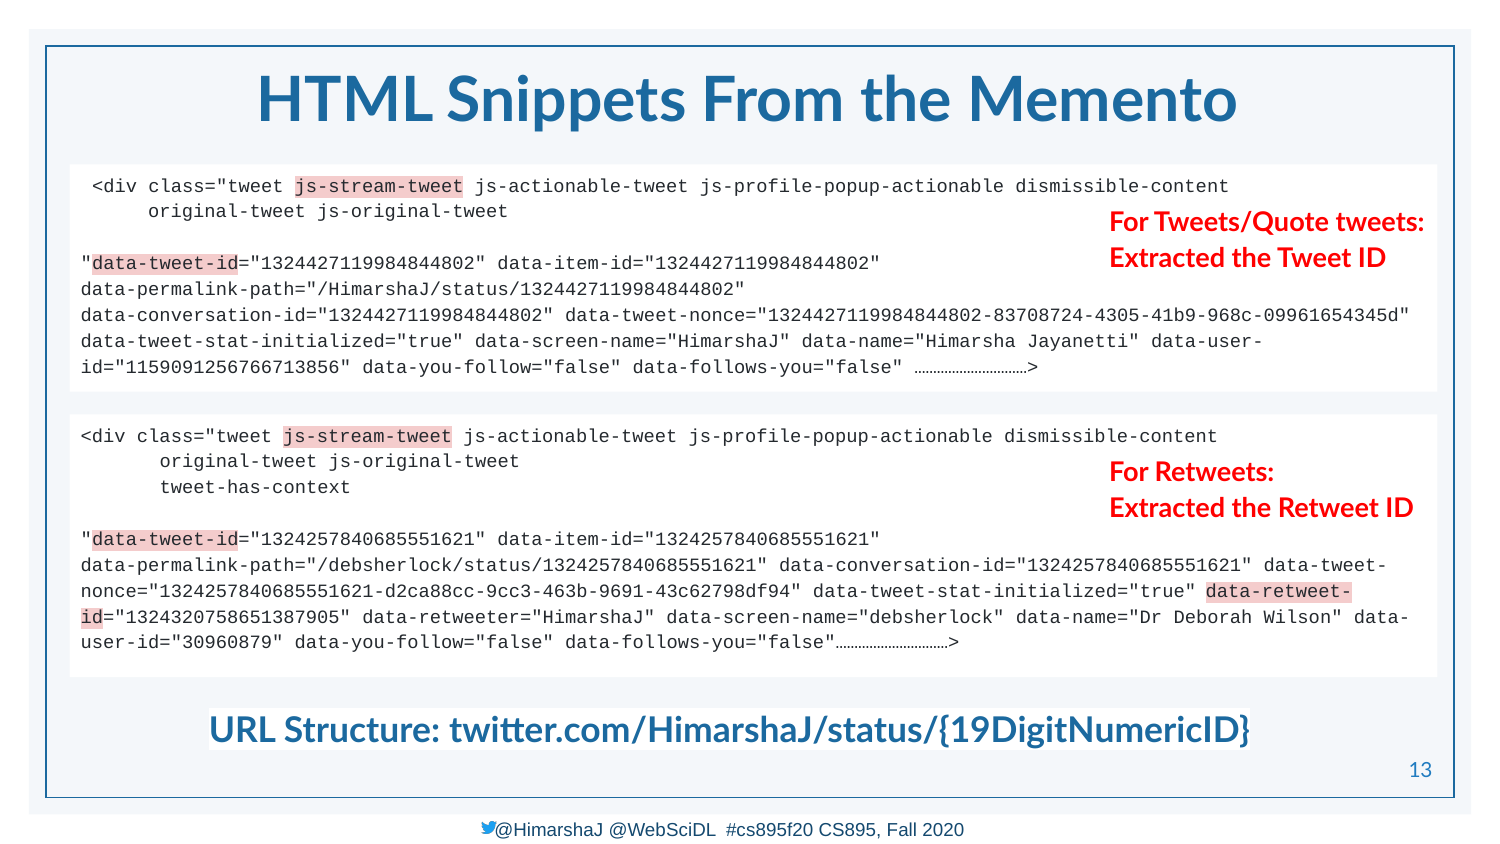

# HTML Snippets From the Memento
 <div class="tweet js-stream-tweet js-actionable-tweet js-profile-popup-actionable dismissible-content
      original-tweet js-original-tweet

"data-tweet-id="1324427119984844802" data-item-id="1324427119984844802" data-permalink-path="/HimarshaJ/status/1324427119984844802"
data-conversation-id="1324427119984844802" data-tweet-nonce="1324427119984844802-83708724-4305-41b9-968c-09961654345d"
data-tweet-stat-initialized="true" data-screen-name="HimarshaJ" data-name="Himarsha Jayanetti" data-user-id="1159091256766713856" data-you-follow="false" data-follows-you="false" …………………………>

For Tweets/Quote tweets:
Extracted the Tweet ID
<div class="tweet js-stream-tweet js-actionable-tweet js-profile-popup-actionable dismissible-content
       original-tweet js-original-tweet
       tweet-has-context

"data-tweet-id="1324257840685551621" data-item-id="1324257840685551621" data-permalink-path="/debsherlock/status/1324257840685551621" data-conversation-id="1324257840685551621" data-tweet-nonce="1324257840685551621-d2ca88cc-9cc3-463b-9691-43c62798df94" data-tweet-stat-initialized="true" data-retweet-id="1324320758651387905" data-retweeter="HimarshaJ" data-screen-name="debsherlock" data-name="Dr Deborah Wilson" data-user-id="30960879" data-you-follow="false" data-follows-you="false"…………………………>

For Retweets:
Extracted the Retweet ID
URL Structure: twitter.com/HimarshaJ/status/{19DigitNumericID}

13